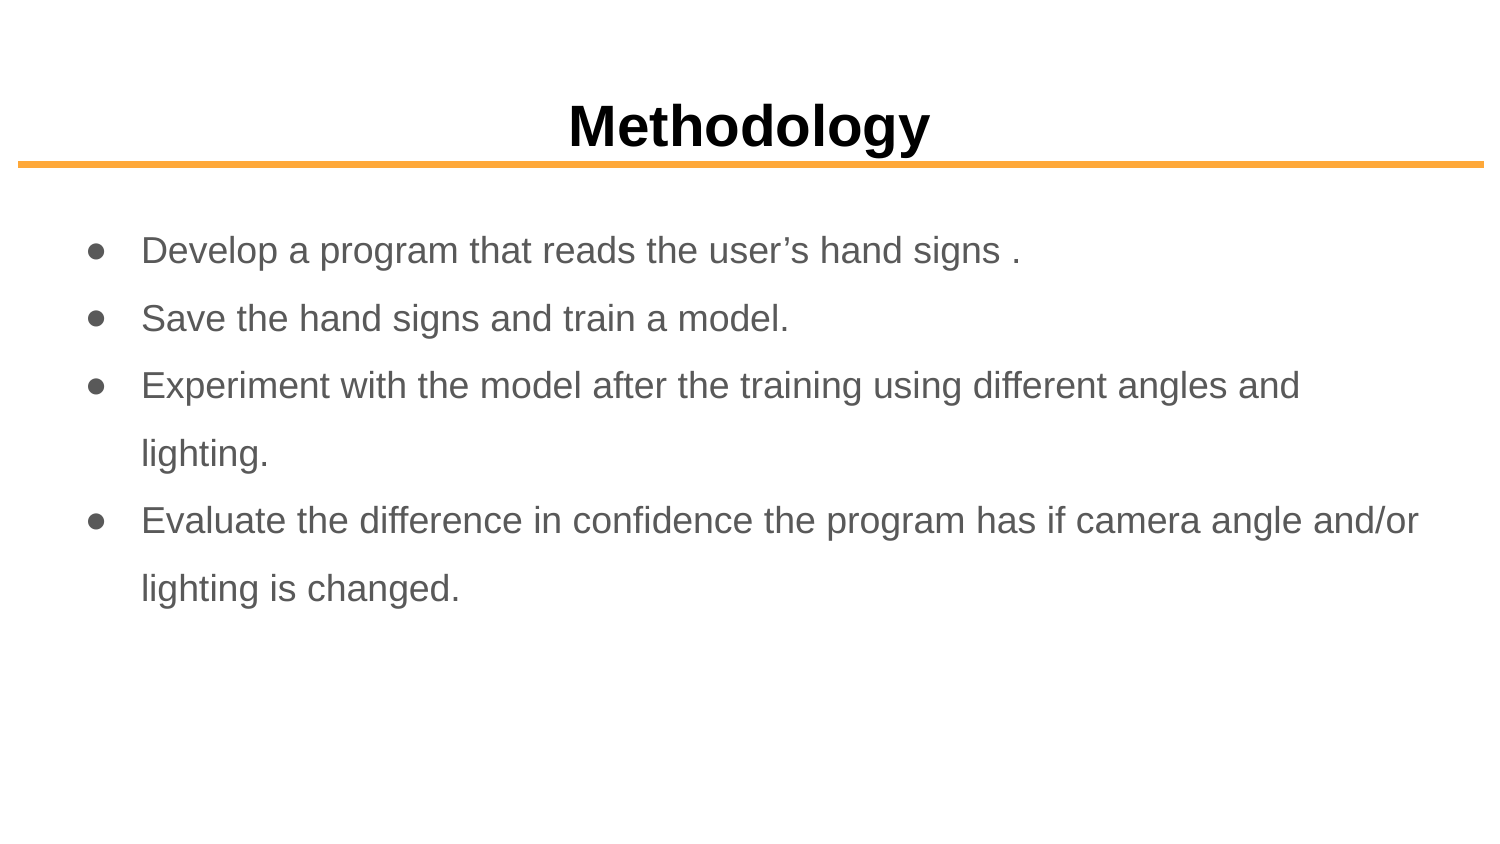

# Methodology
Develop a program that reads the user’s hand signs .
Save the hand signs and train a model.
Experiment with the model after the training using different angles and lighting.
Evaluate the difference in confidence the program has if camera angle and/or lighting is changed.